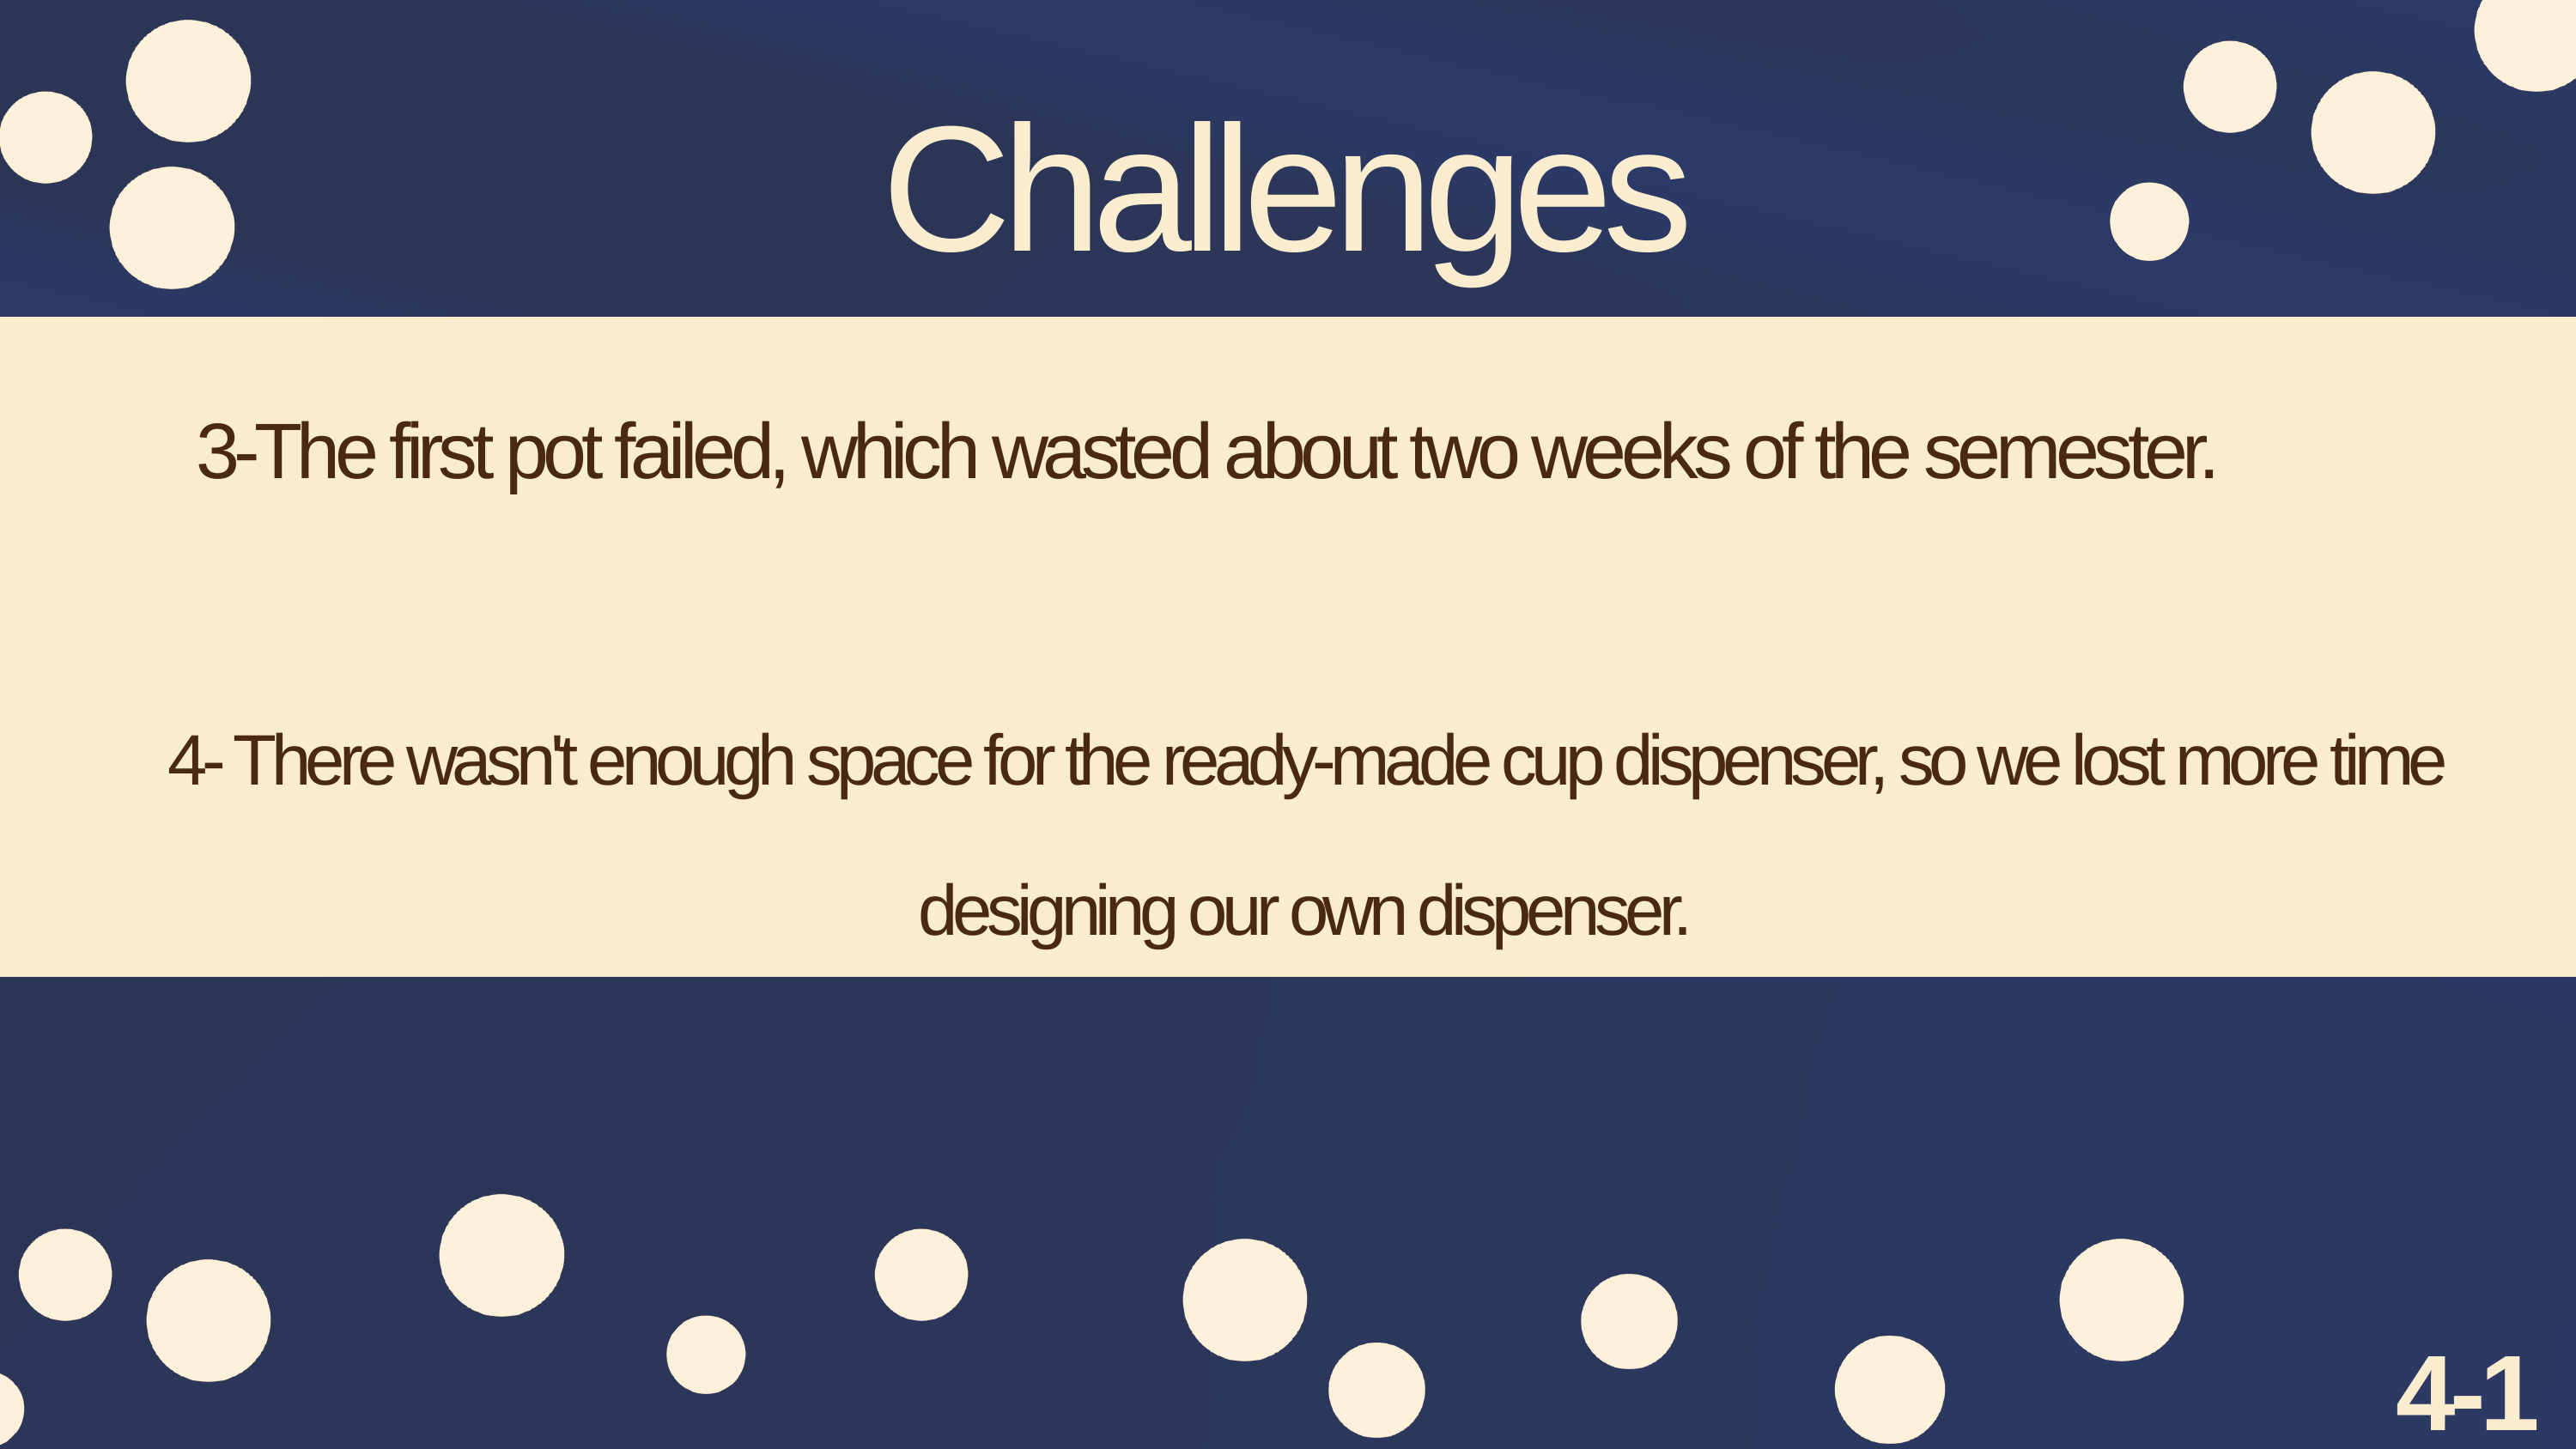

Challenges

3-The first pot failed, which wasted about two weeks of the semester.
4- There wasn't enough space for the ready-made cup dispenser, so we lost more time designing our own dispenser.

4-1